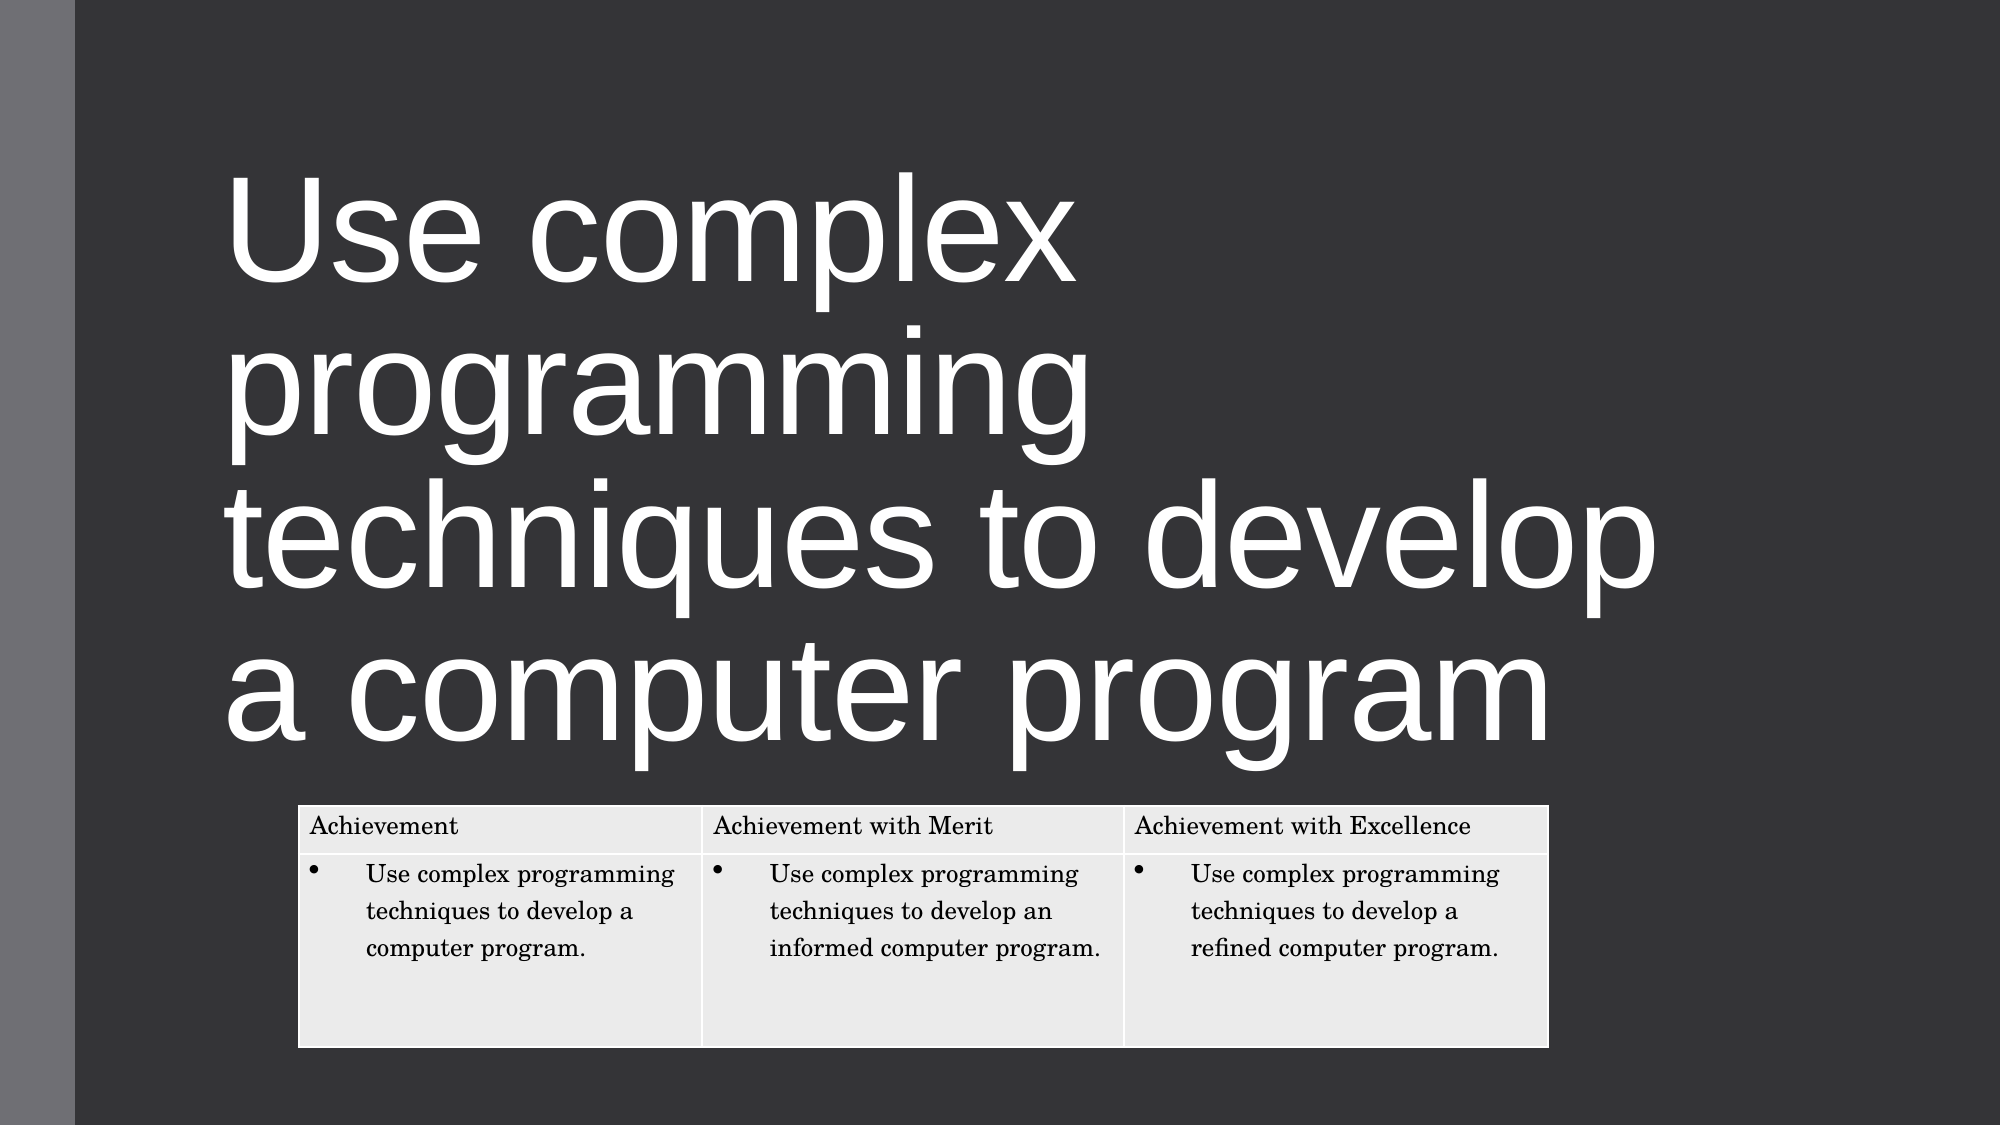

# Use complex programming techniques to develop a computer program

| Achievement | Achievement with Merit | Achievement with Excellence |
| --- | --- | --- |
| Use complex programming techniques to develop a computer program. | Use complex programming techniques to develop an informed computer program. | Use complex programming techniques to develop a refined computer program. |